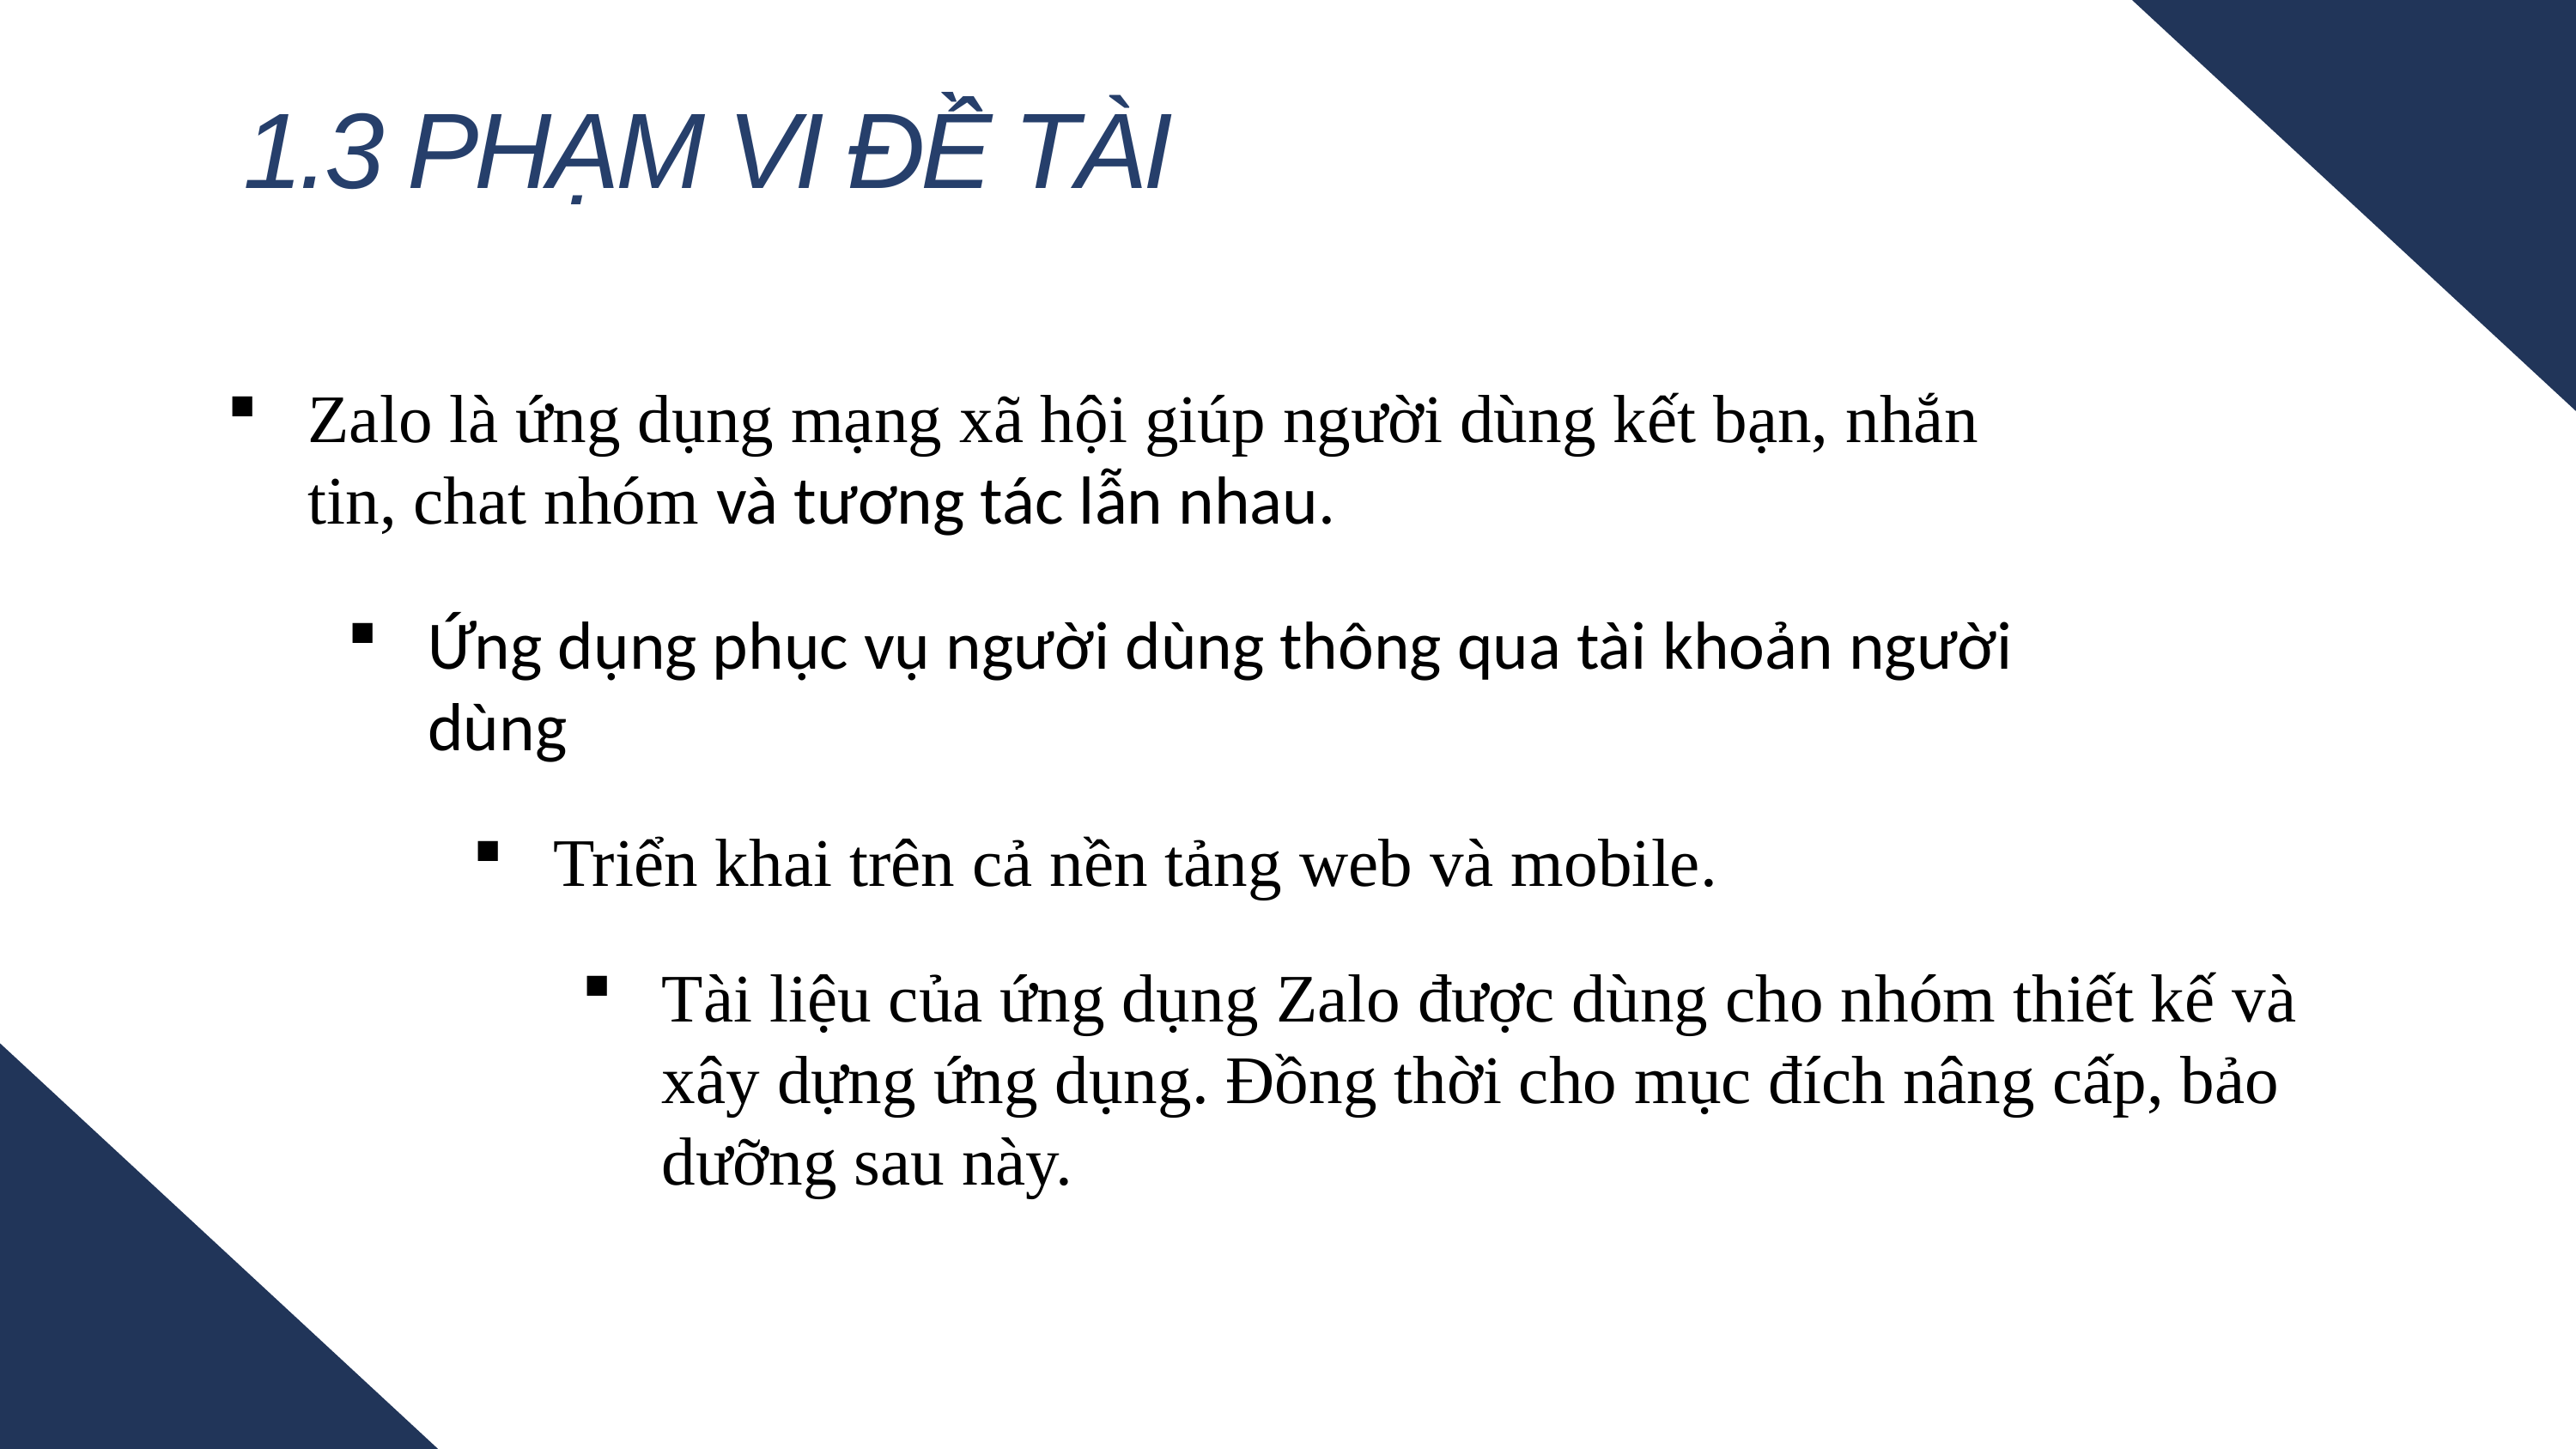

1.3 PHẠM VI ĐỀ TÀI
Zalo là ứng dụng mạng xã hội giúp người dùng kết bạn, nhắn tin, chat nhóm và tương tác lẫn nhau.
Ứng dụng phục vụ người dùng thông qua tài khoản người dùng
Triển khai trên cả nền tảng web và mobile.
Tài liệu của ứng dụng Zalo được dùng cho nhóm thiết kế và xây dựng ứng dụng. Đồng thời cho mục đích nâng cấp, bảo dưỡng sau này.